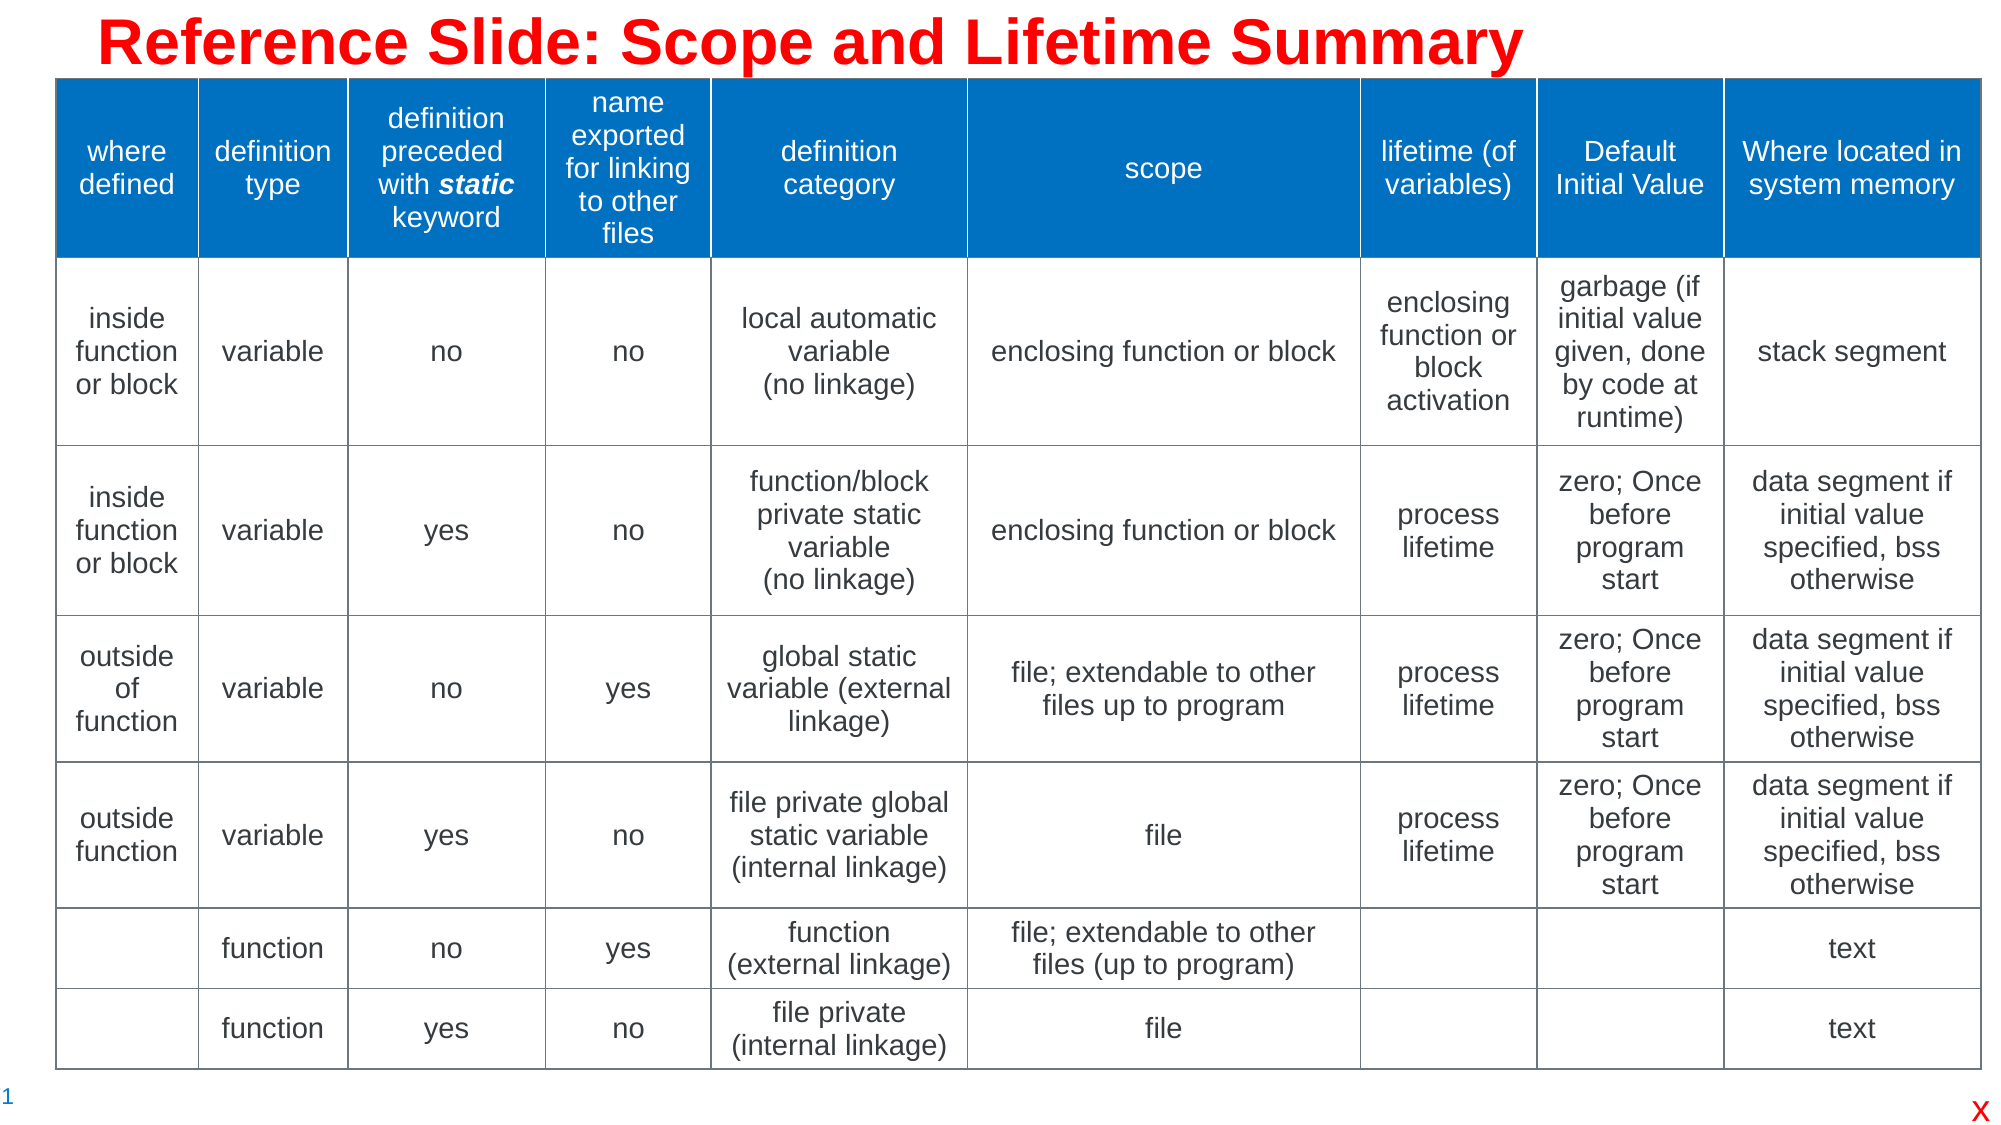

# Reference Slide: Scope and Lifetime Summary
| where defined | definition type | definition preceded with static keyword | name exported for linking to other files | definition category | scope | lifetime (of variables) | Default Initial Value | Where located in system memory |
| --- | --- | --- | --- | --- | --- | --- | --- | --- |
| inside function or block | variable | no | no | local automatic variable (no linkage) | enclosing function or block | enclosing function or block activation | garbage (if initial value given, done by code at runtime) | stack segment |
| inside function or block | variable | yes | no | function/block private static variable (no linkage) | enclosing function or block | process lifetime | zero; Once before program start | data segment if initial value specified, bss otherwise |
| outside of function | variable | no | yes | global static variable (external linkage) | file; extendable to other files up to program | process lifetime | zero; Once before program start | data segment if initial value specified, bss otherwise |
| outside function | variable | yes | no | file private global static variable (internal linkage) | file | process lifetime | zero; Once before program start | data segment if initial value specified, bss otherwise |
|  | function | no | yes | function (external linkage) | file; extendable to other files (up to program) |  |  | text |
|  | function | yes | no | file private (internal linkage) | file |  |  | text |
x